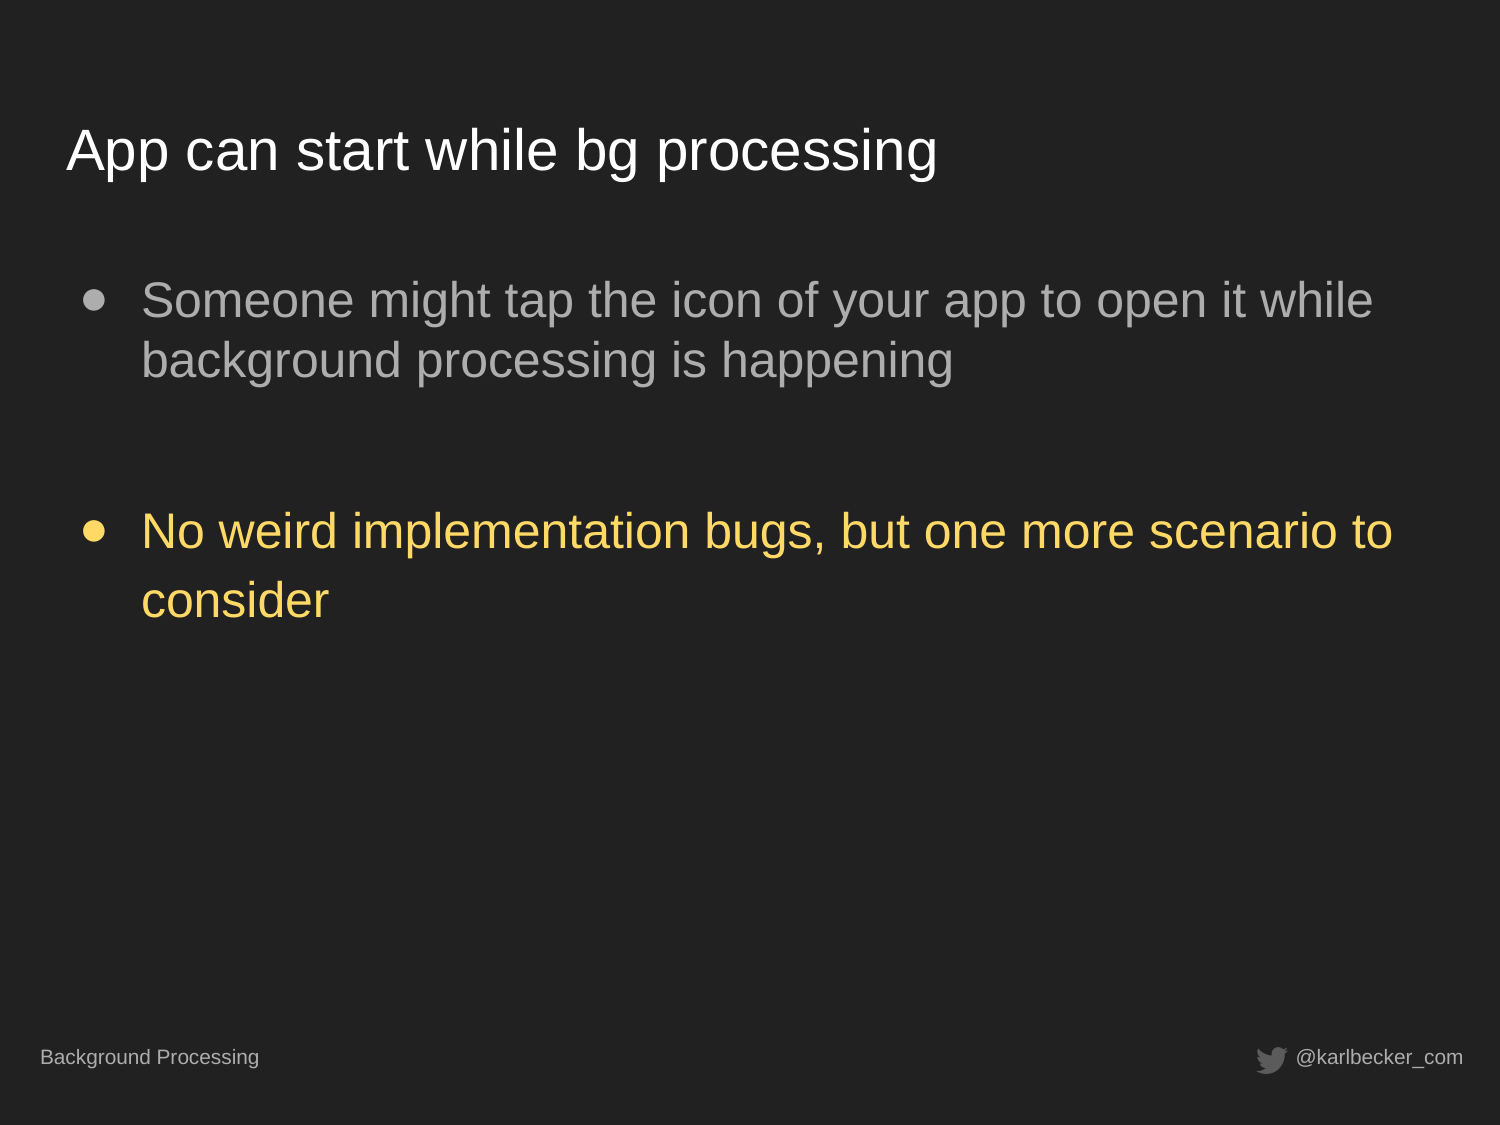

# App can start while bg processing
Someone might tap the icon of your app to open it while background processing is happening

No weird implementation bugs, but one more scenario to consider